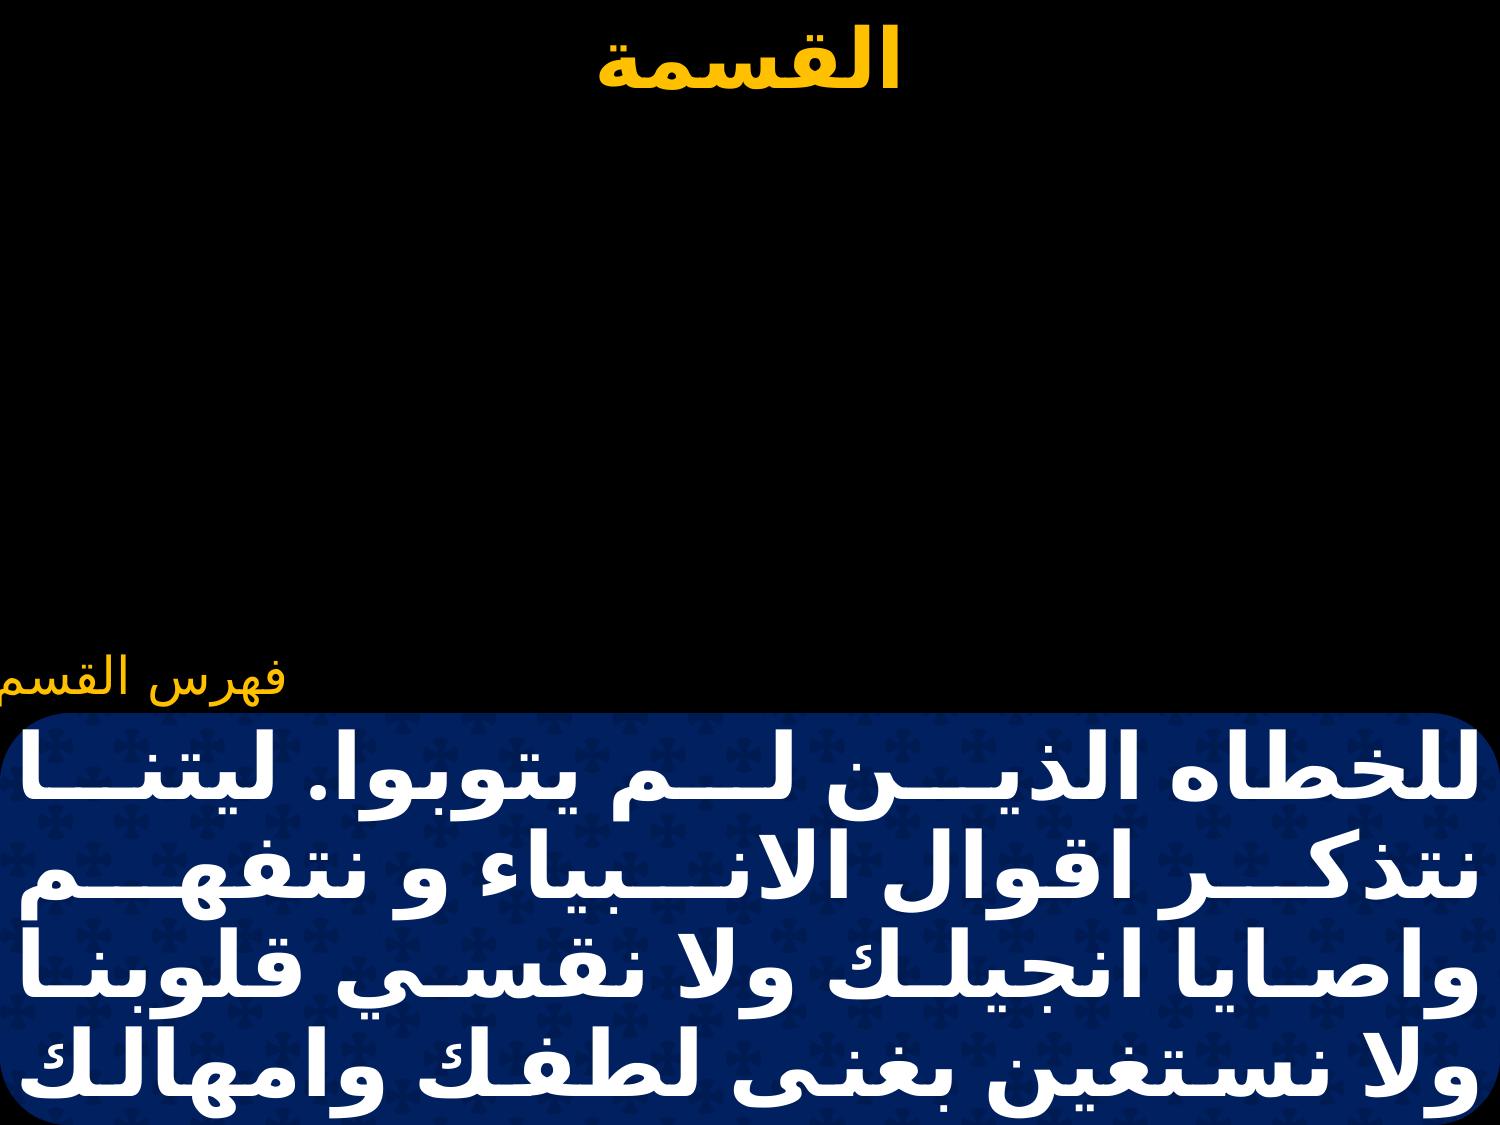

#
للخطاه الذين لم يتوبوا. ليتنا نتذكر اقوال الانبياء و نتفهم واصايا انجيلك ولا نقسي قلوبنا ولا نستغين بغنى لطفك وامهالك وطول اناتك علينا لانها انما لكي تقتادنا للتوبه و الرجوع اليك.